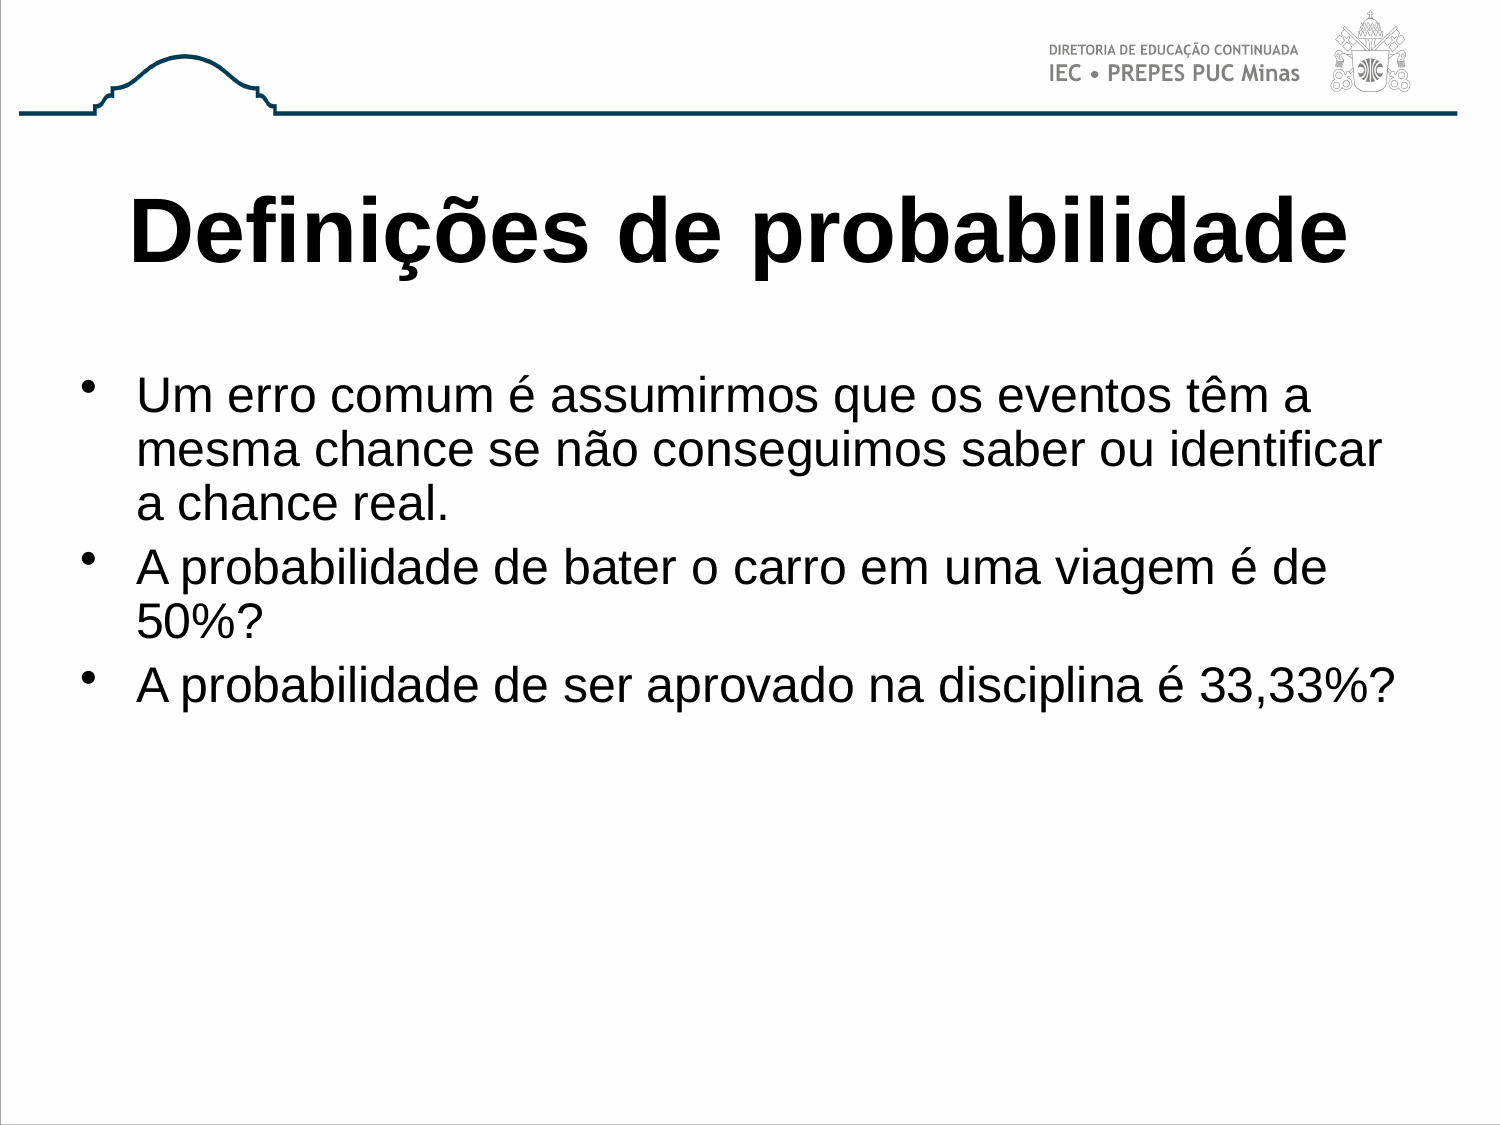

# Definições de probabilidade
Um erro comum é assumirmos que os eventos têm a mesma chance se não conseguimos saber ou identificar a chance real.
A probabilidade de bater o carro em uma viagem é de 50%?
A probabilidade de ser aprovado na disciplina é 33,33%?